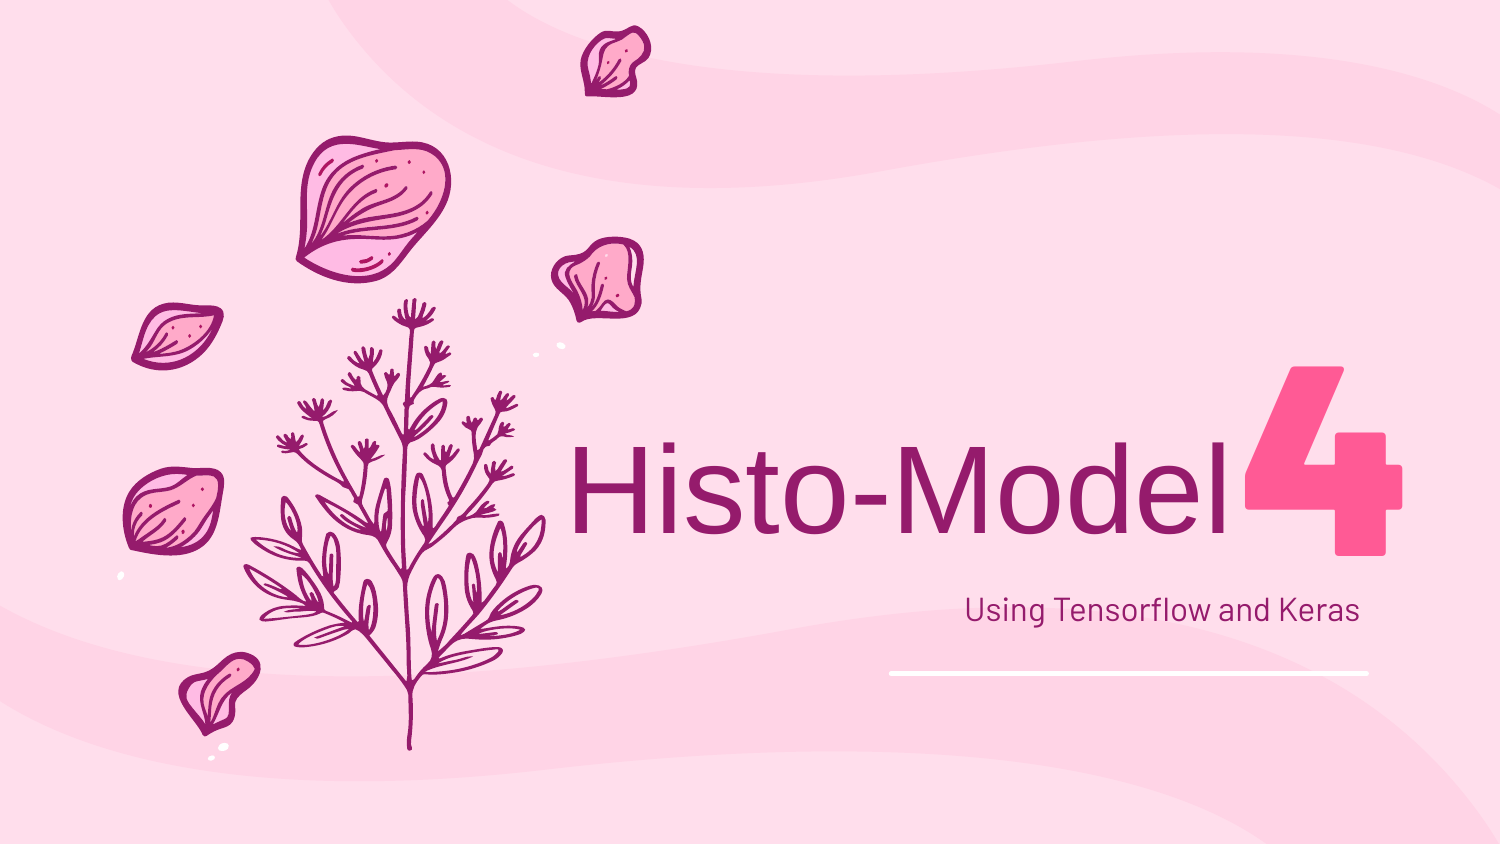

# 4
Histo-Model
Using Tensorflow and Keras